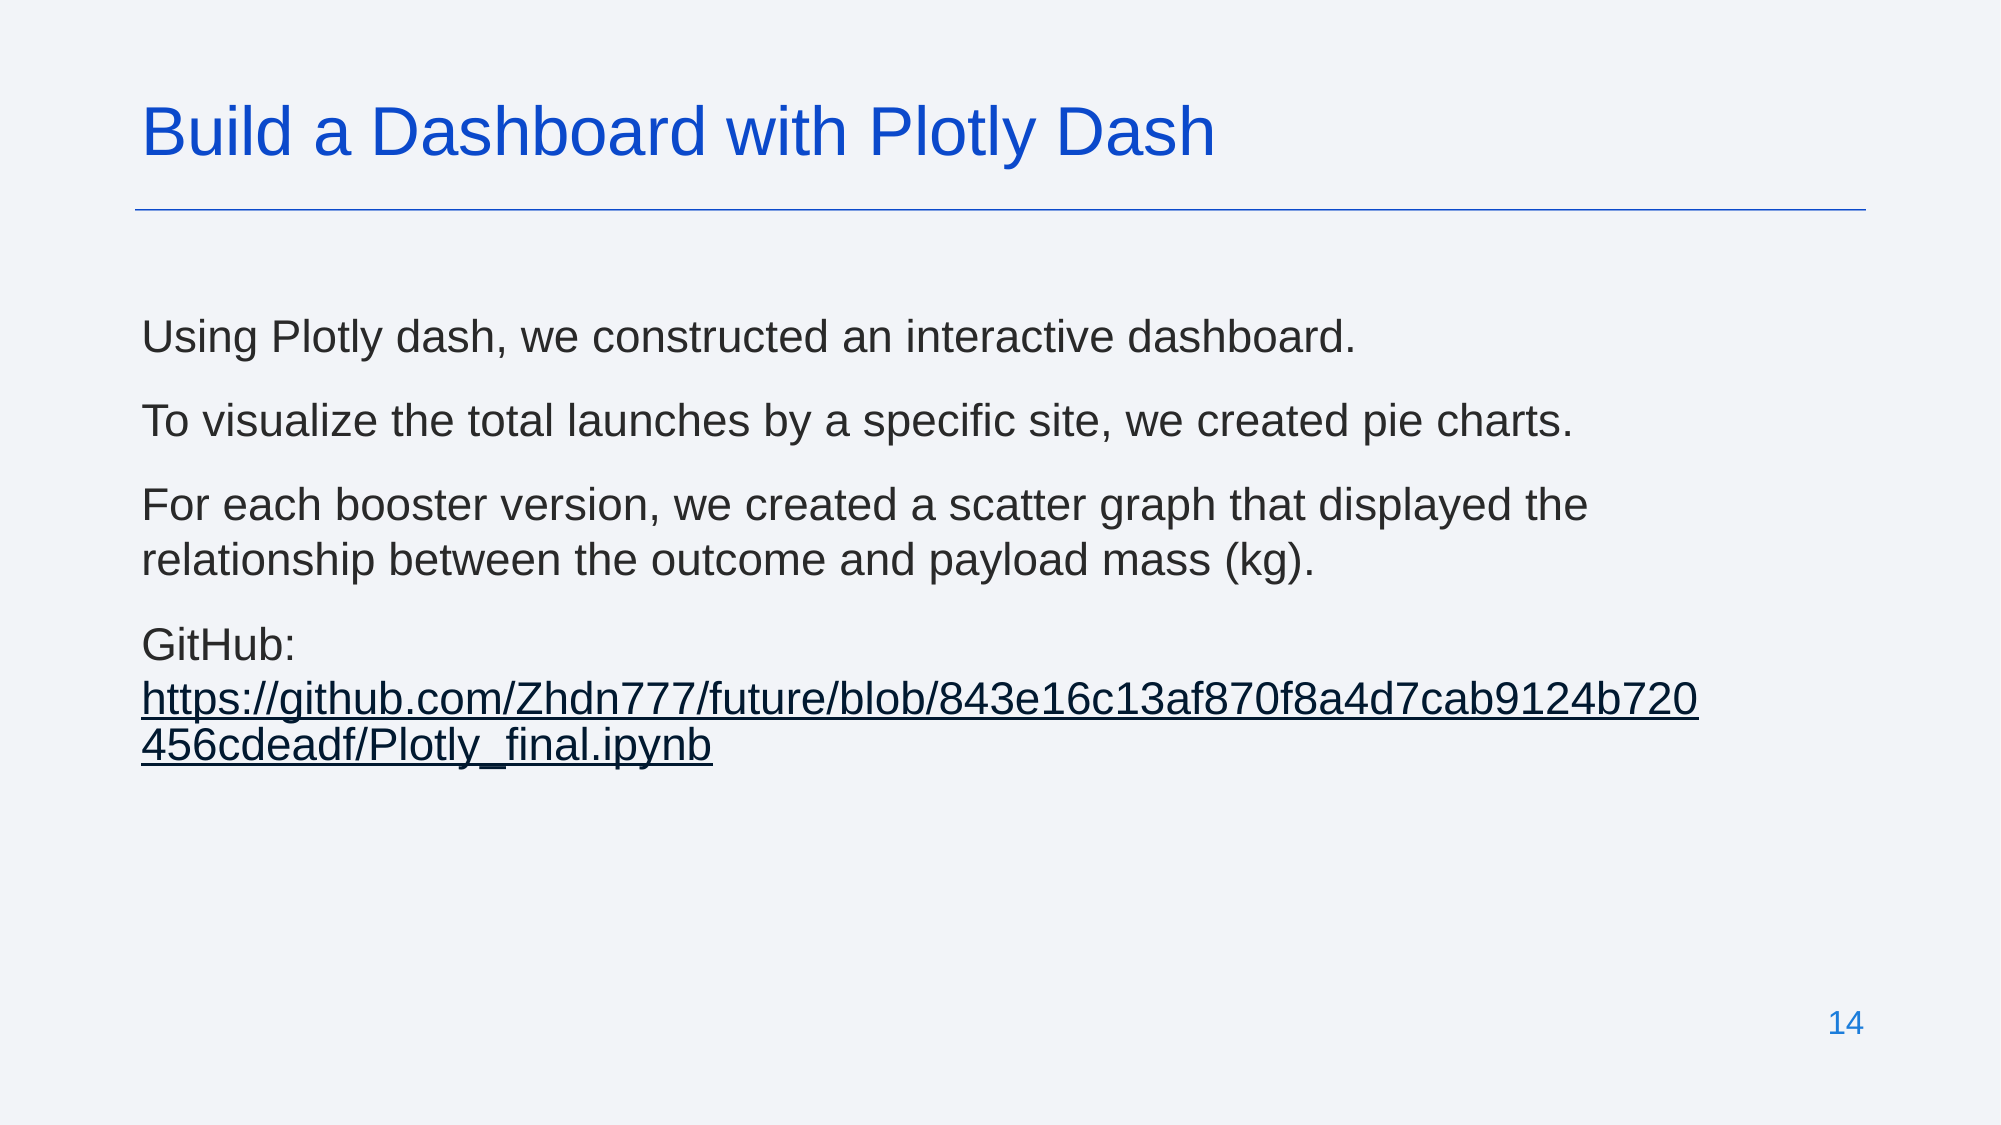

Build a Dashboard with Plotly Dash
Using Plotly dash, we constructed an interactive dashboard.
To visualize the total launches by a specific site, we created pie charts.
For each booster version, we created a scatter graph that displayed the relationship between the outcome and payload mass (kg).
GitHub: https://github.com/Zhdn777/future/blob/843e16c13af870f8a4d7cab9124b720456cdeadf/Plotly_final.ipynb
14